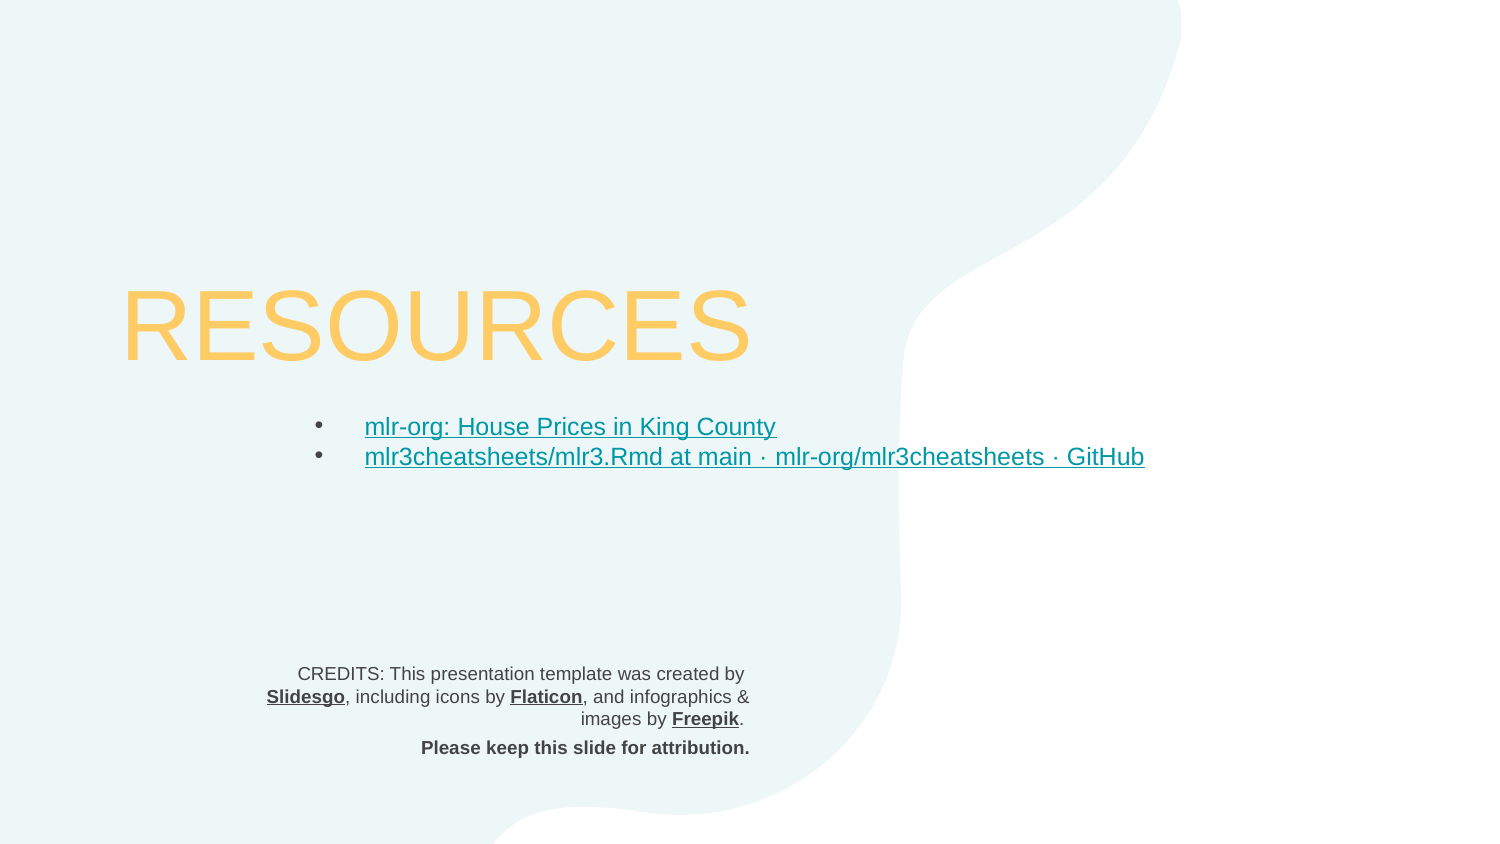

# RESOURCES
mlr-org: House Prices in King County
mlr3cheatsheets/mlr3.Rmd at main · mlr-org/mlr3cheatsheets · GitHub